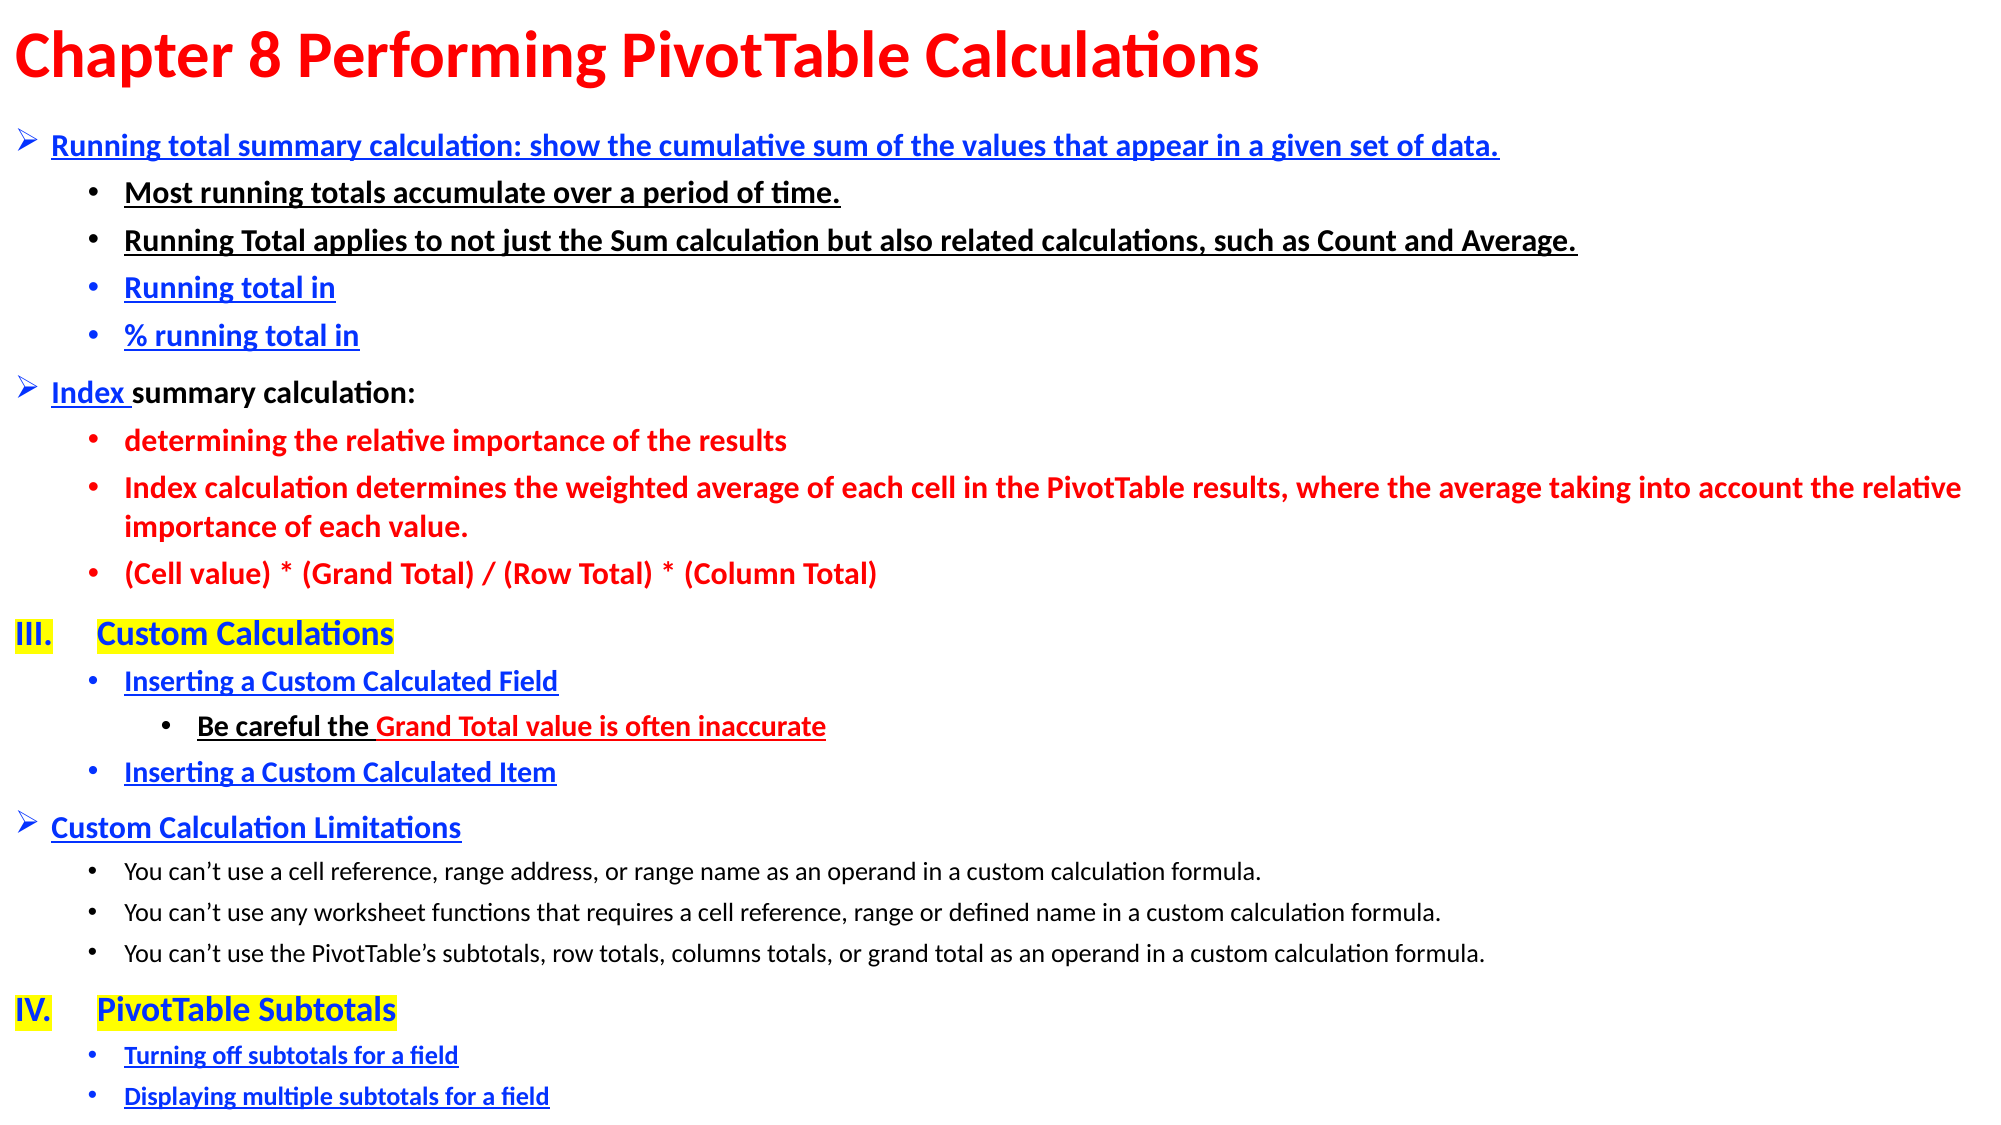

# Chapter 8 Performing PivotTable Calculations
Running total summary calculation: show the cumulative sum of the values that appear in a given set of data.
Most running totals accumulate over a period of time.
Running Total applies to not just the Sum calculation but also related calculations, such as Count and Average.
Running total in
% running total in
Index summary calculation:
determining the relative importance of the results
Index calculation determines the weighted average of each cell in the PivotTable results, where the average taking into account the relative importance of each value.
(Cell value) * (Grand Total) / (Row Total) * (Column Total)
Custom Calculations
Inserting a Custom Calculated Field
Be careful the Grand Total value is often inaccurate
Inserting a Custom Calculated Item
Custom Calculation Limitations
You can’t use a cell reference, range address, or range name as an operand in a custom calculation formula.
You can’t use any worksheet functions that requires a cell reference, range or defined name in a custom calculation formula.
You can’t use the PivotTable’s subtotals, row totals, columns totals, or grand total as an operand in a custom calculation formula.
PivotTable Subtotals
Turning off subtotals for a field
Displaying multiple subtotals for a field